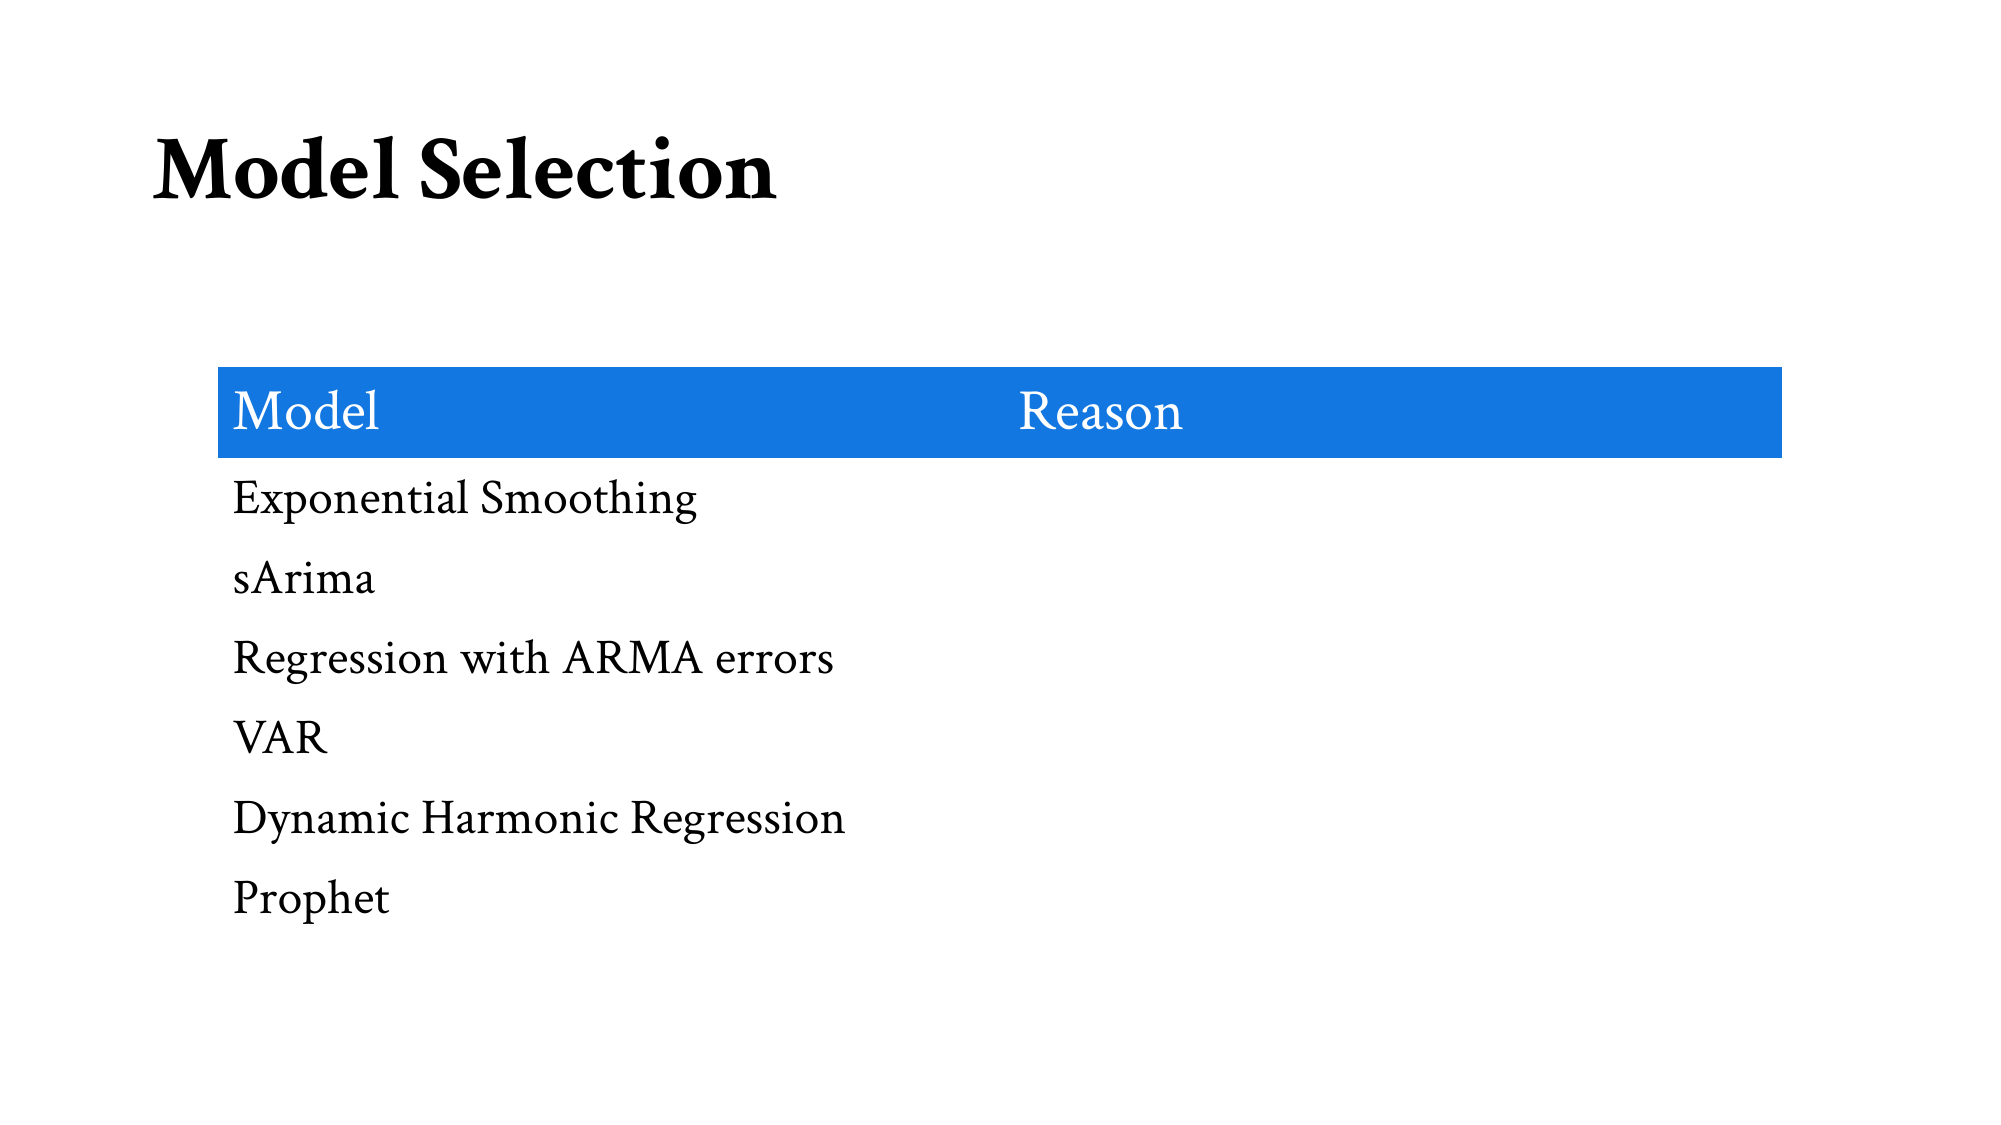

# Model Selection
| Model | Reason |
| --- | --- |
| Exponential Smoothing |  |
| sArima |  |
| Regression with ARMA errors |  |
| VAR |  |
| Dynamic Harmonic Regression |  |
| Prophet |  |